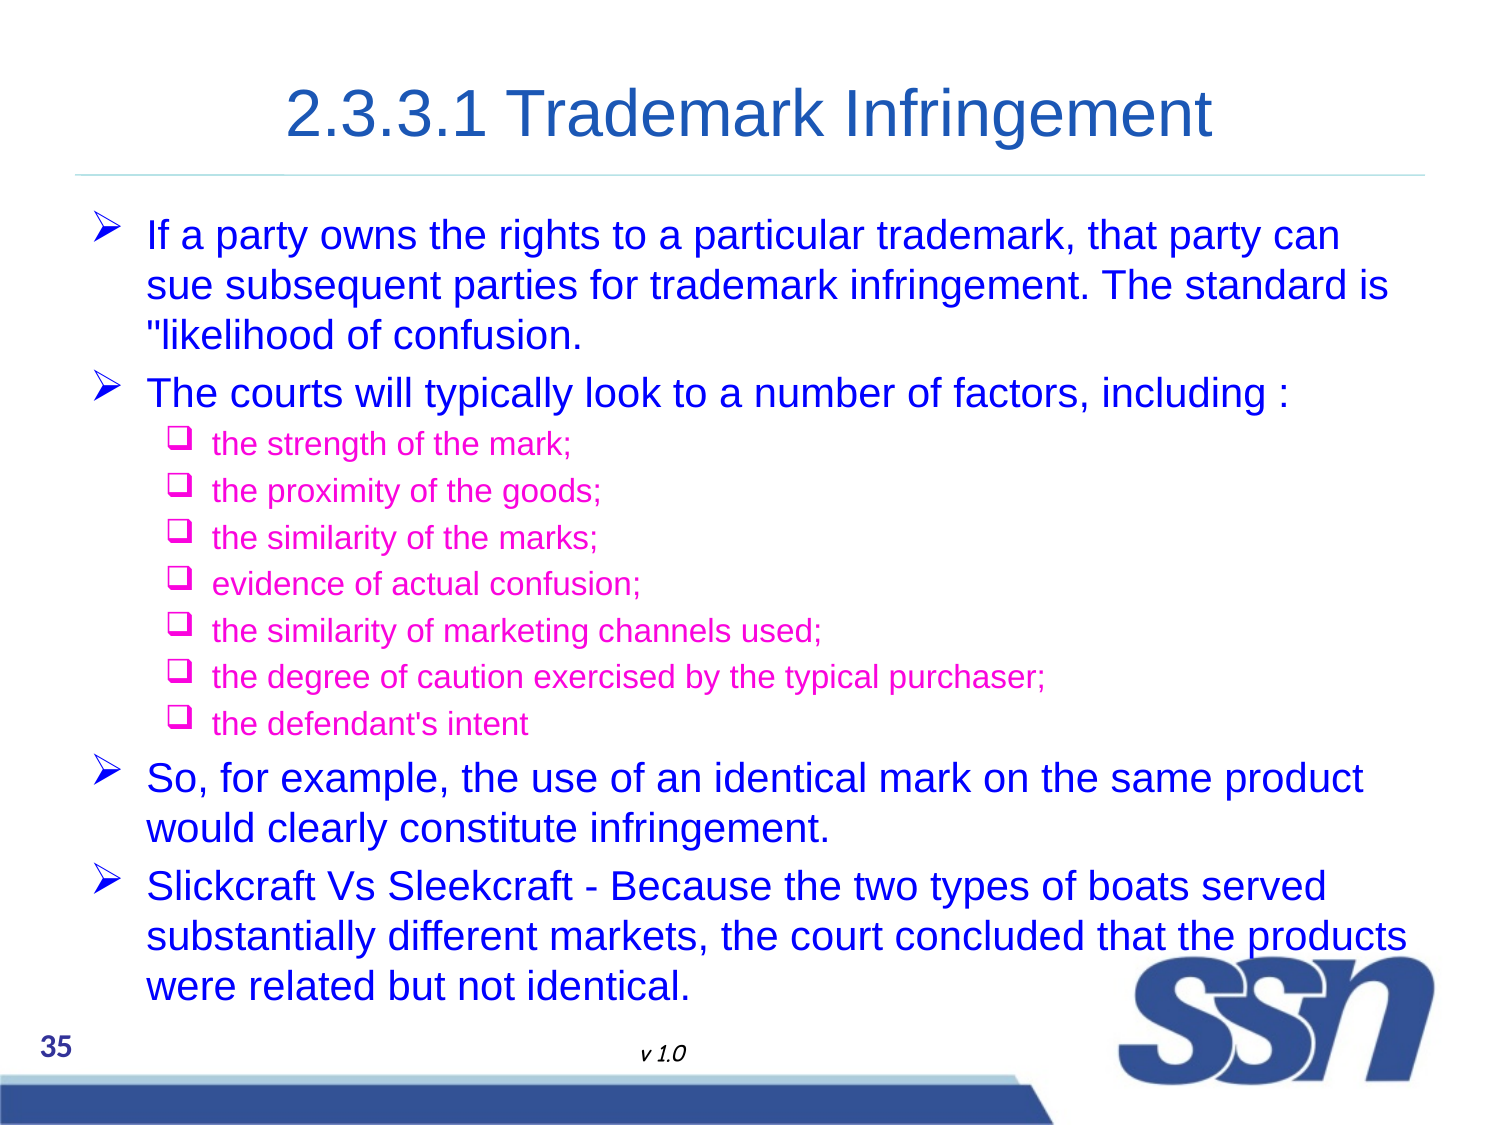

# 2.3.3.1 Trademark Infringement
If a party owns the rights to a particular trademark, that party can sue subsequent parties for trademark infringement. The standard is "likelihood of confusion.
The courts will typically look to a number of factors, including :
the strength of the mark;
the proximity of the goods;
the similarity of the marks;
evidence of actual confusion;
the similarity of marketing channels used;
the degree of caution exercised by the typical purchaser;
the defendant's intent
So, for example, the use of an identical mark on the same product would clearly constitute infringement.
Slickcraft Vs Sleekcraft - Because the two types of boats served substantially different markets, the court concluded that the products were related but not identical.